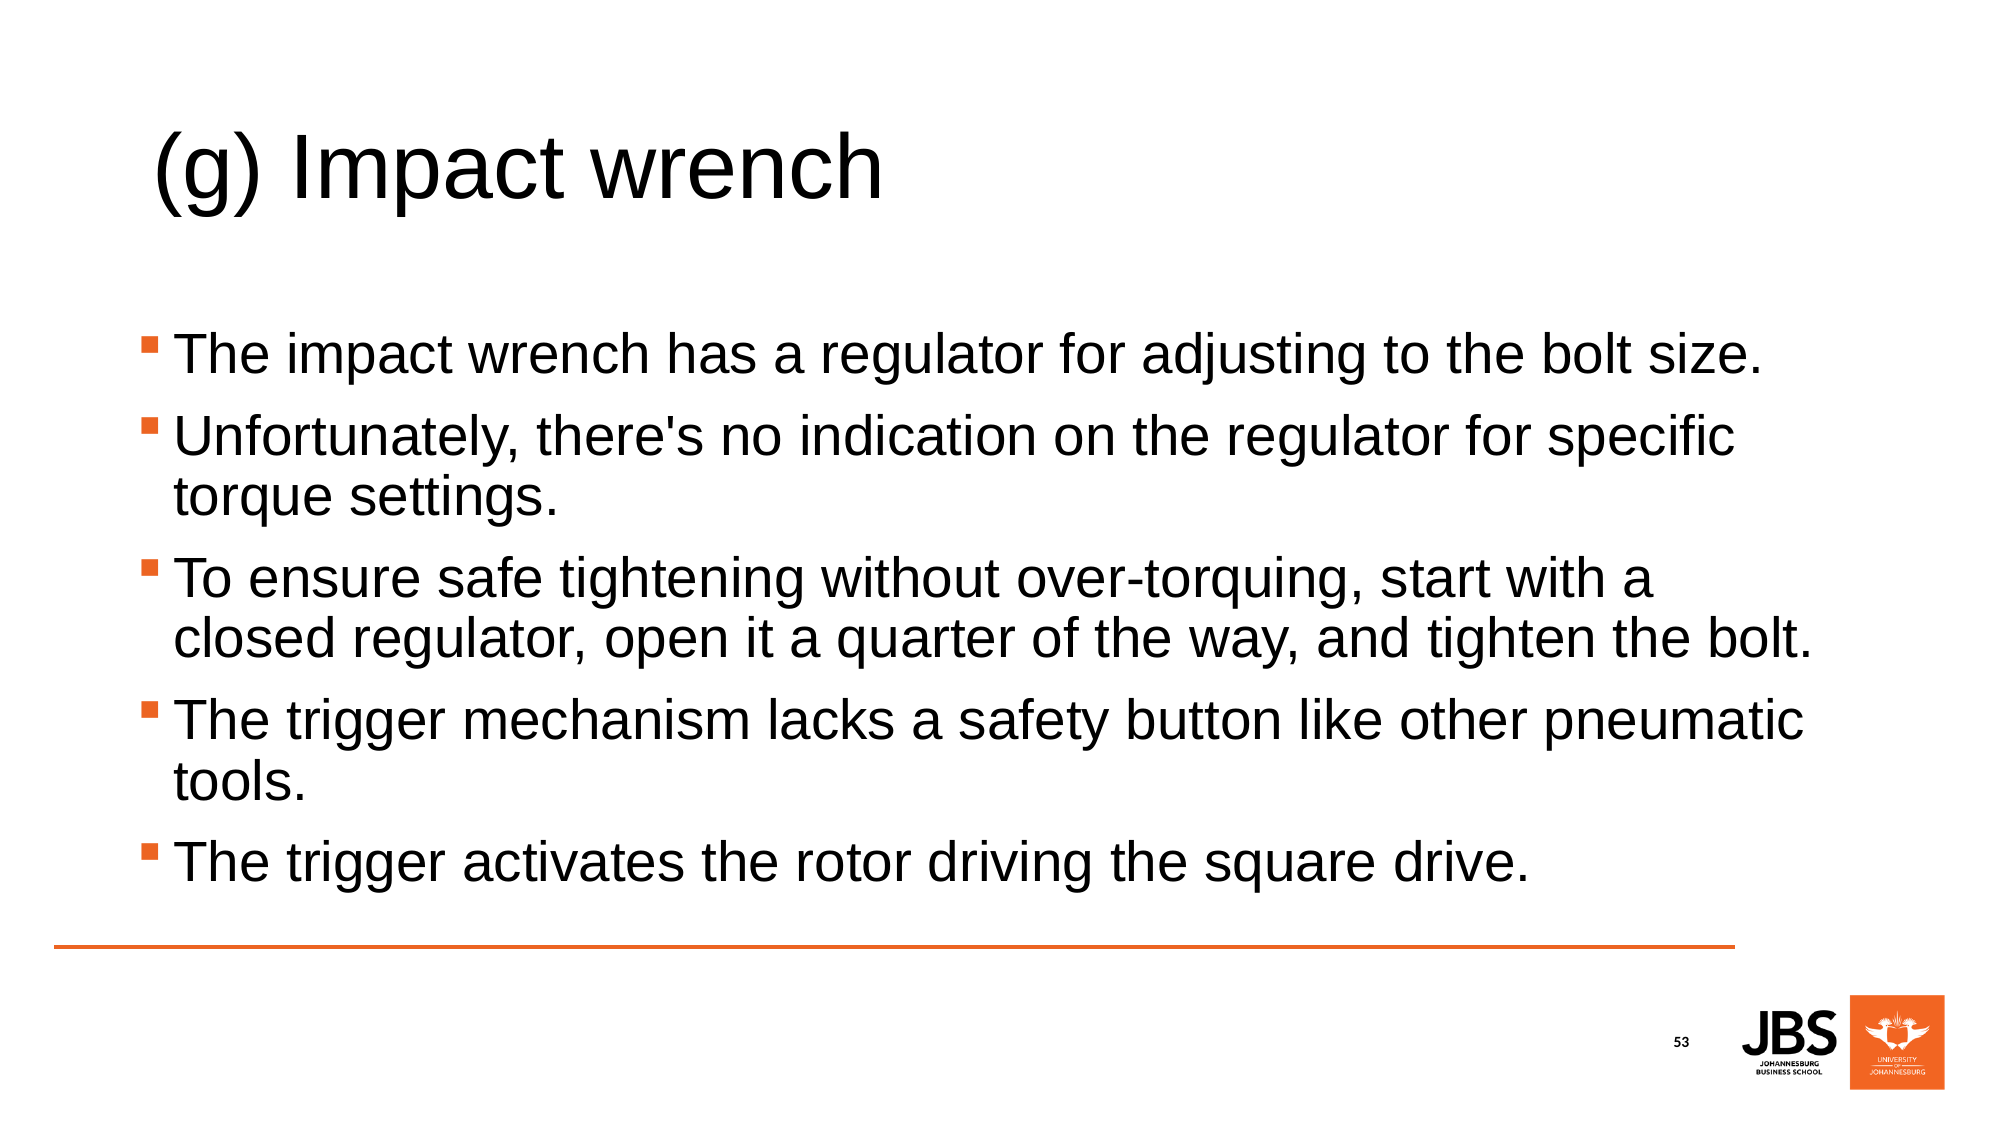

# (g) Impact wrench

The impact wrench has a regulator for adjusting to the bolt size.
Unfortunately, there's no indication on the regulator for specific torque settings.
To ensure safe tightening without over-torquing, start with a closed regulator, open it a quarter of the way, and tighten the bolt.
The trigger mechanism lacks a safety button like other pneumatic tools.
The trigger activates the rotor driving the square drive.